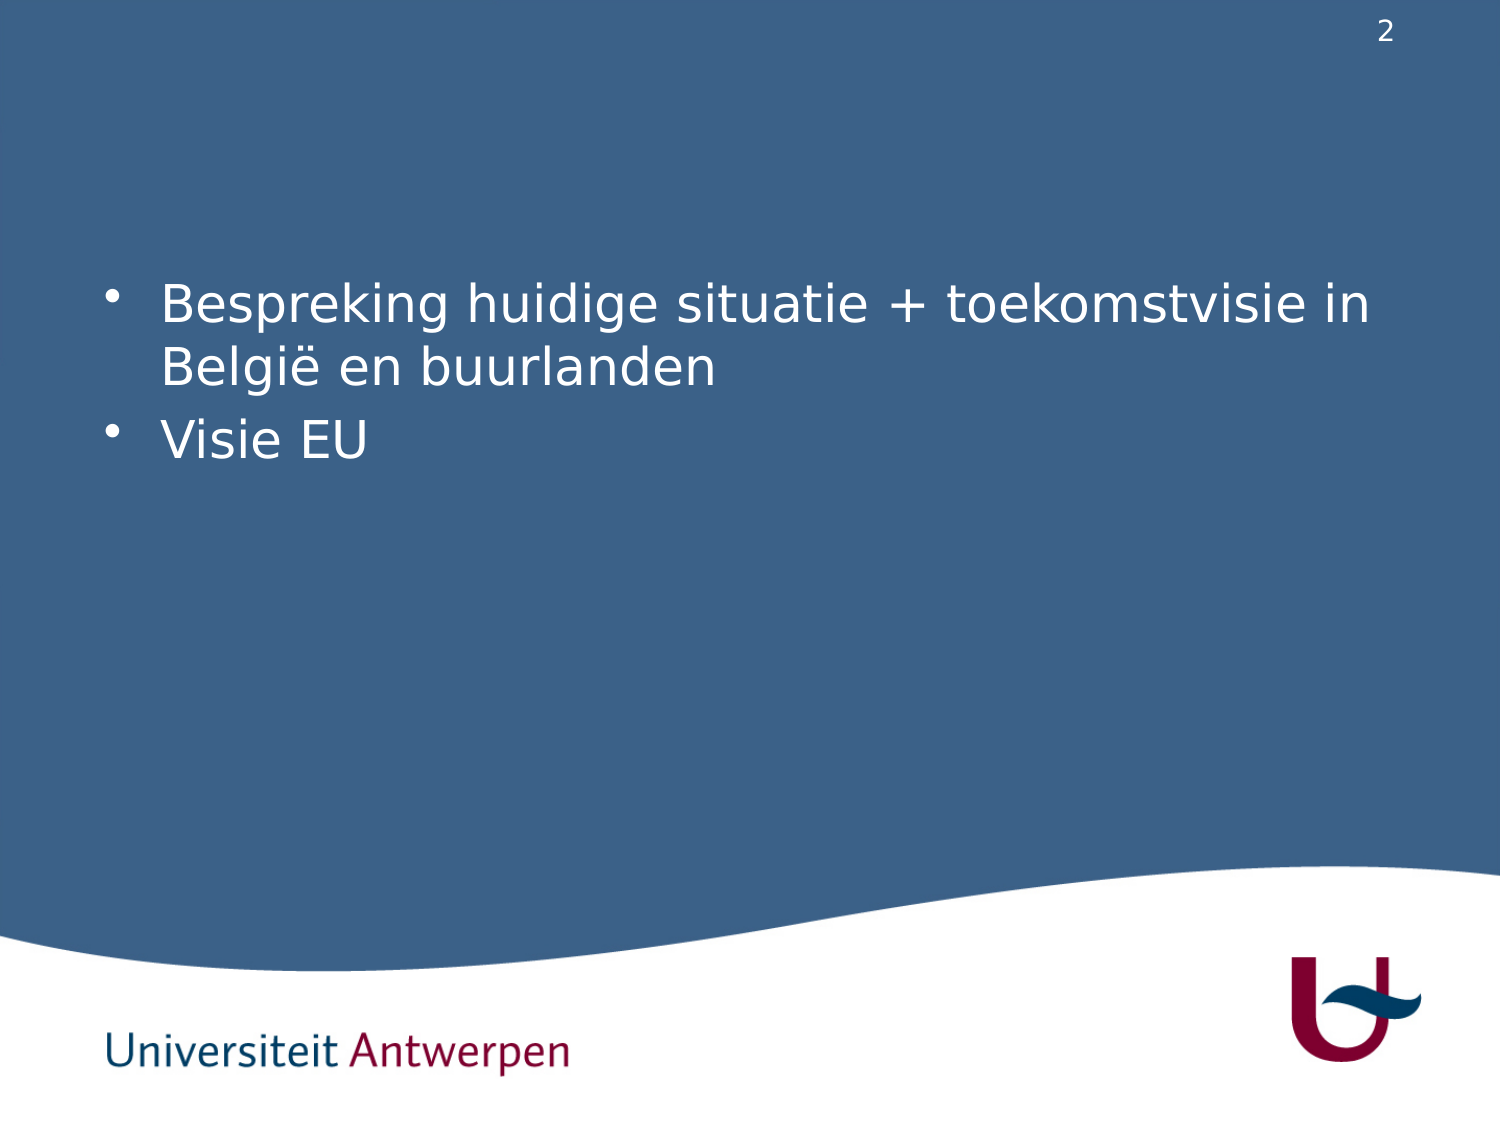

#
Bespreking huidige situatie + toekomstvisie in België en buurlanden
Visie EU